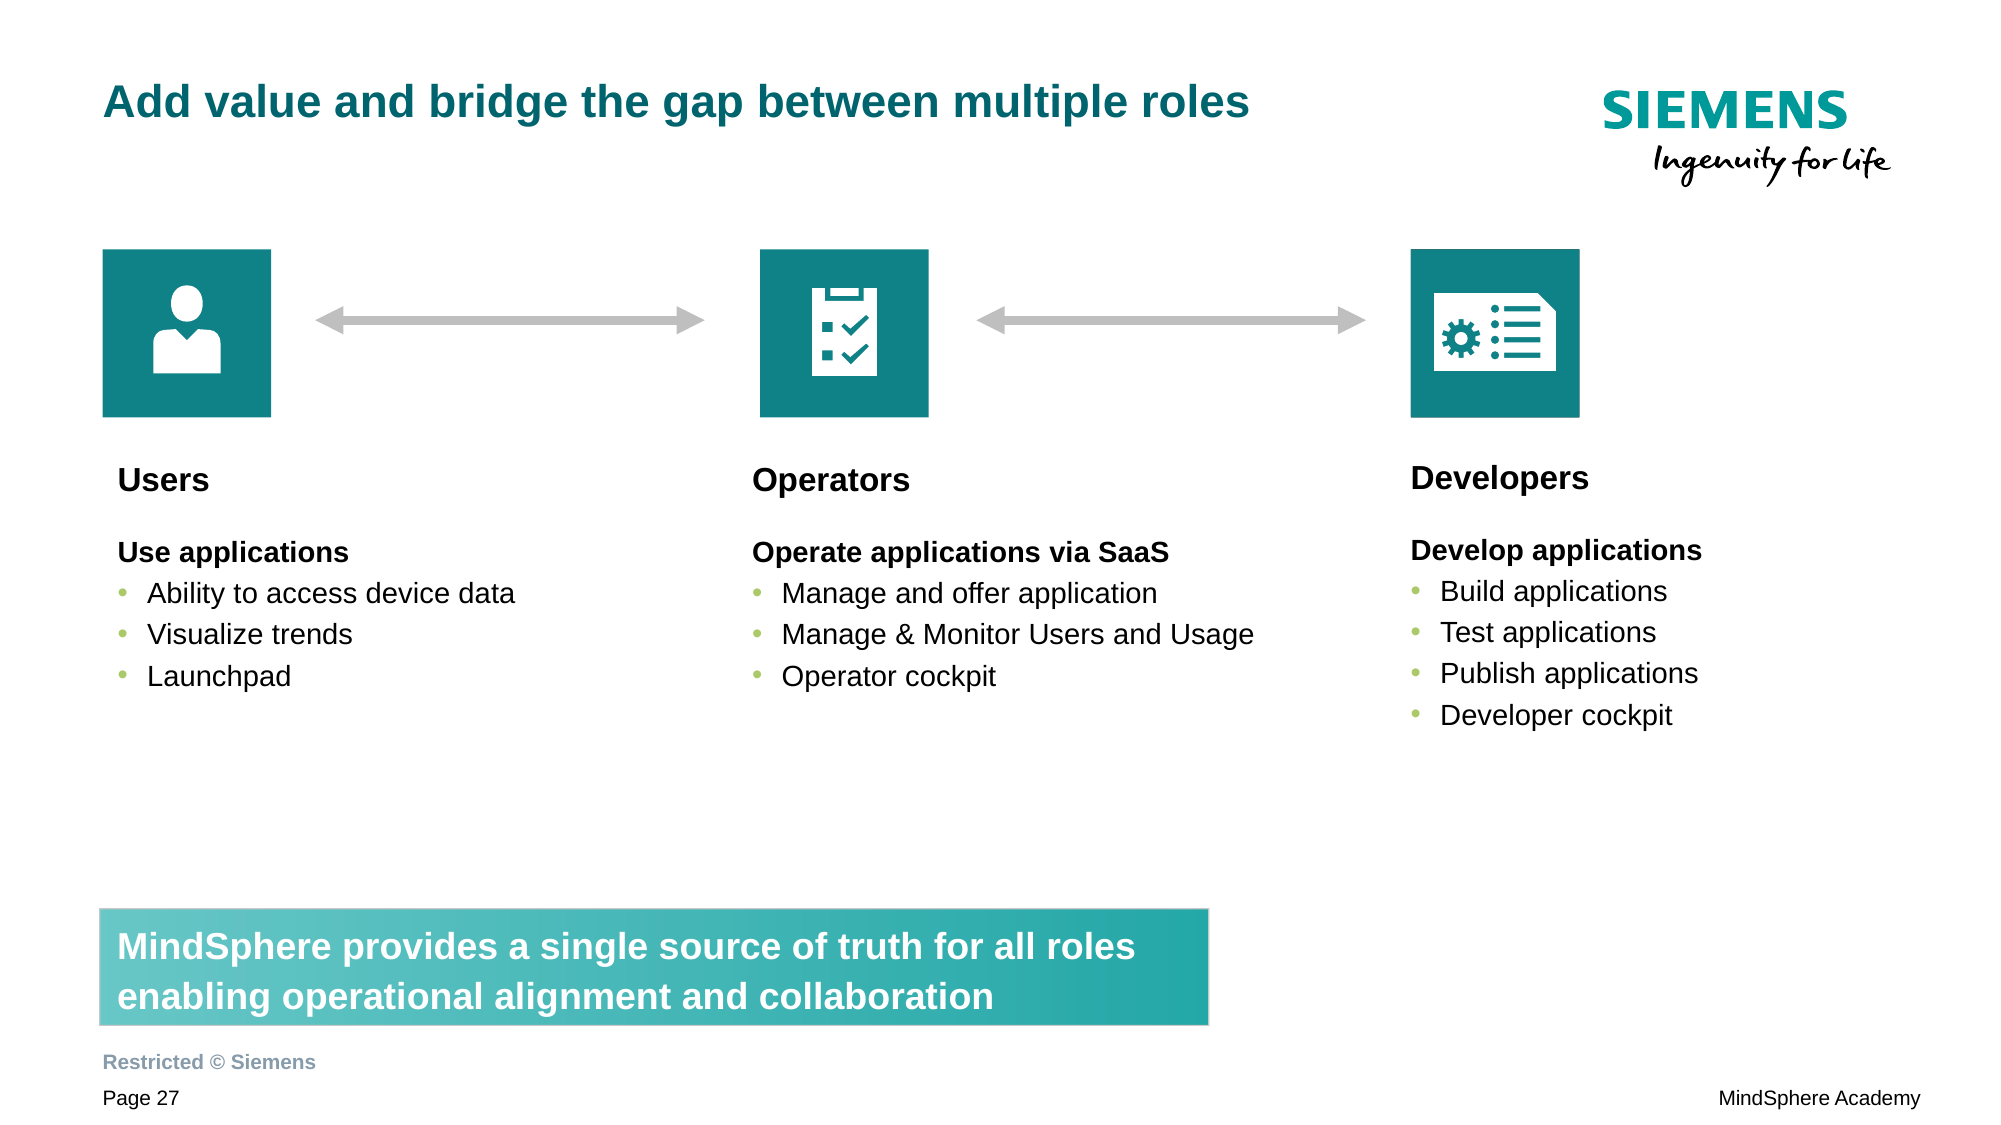

# Add value and bridge the gap between multiple roles

Developers

Develop applications
Build applications
Test applications
Publish applications
Developer cockpit

Users

Use applications
Ability to access device data
Visualize trends
Launchpad

Operators

Operate applications via SaaS
Manage and offer application
Manage & Monitor Users and Usage
Operator cockpit
MindSphere provides a single source of truth for all roles enabling operational alignment and collaboration